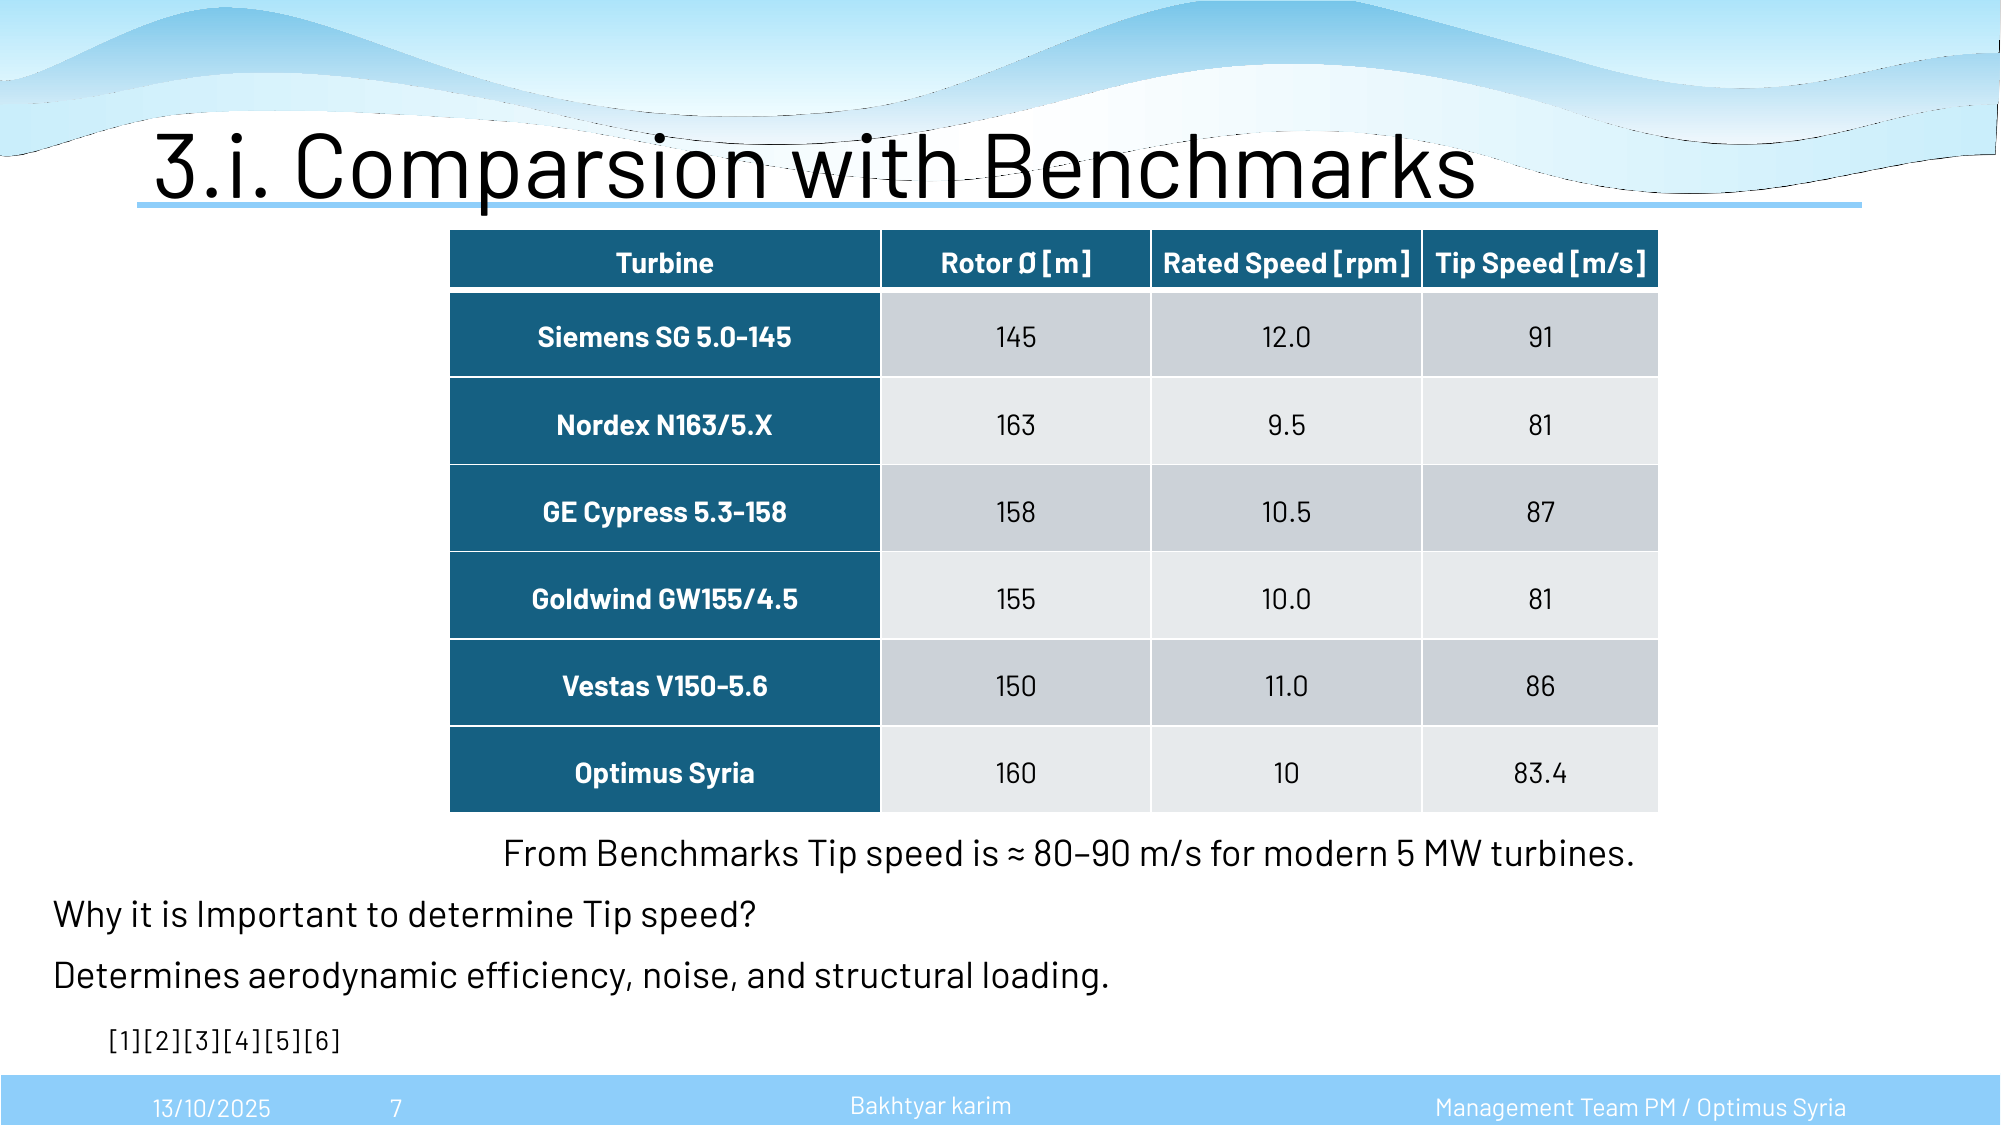

# 3.i. Comparsion with Benchmarks
| Turbine | Rotor Ø [m] | Rated Speed [rpm] | Tip Speed [m/s] |
| --- | --- | --- | --- |
| Siemens SG 5.0-145 | 145 | 12.0 | 91 |
| Nordex N163/5.X | 163 | 9.5 | 81 |
| GE Cypress 5.3-158 | 158 | 10.5 | 87 |
| Goldwind GW155/4.5 | 155 | 10.0 | 81 |
| Vestas V150-5.6 | 150 | 11.0 | 86 |
| Optimus Syria | 160 | 10 | 83.4 |
			From Benchmarks Tip speed is ≈ 80–90 m/s for modern 5 MW turbines.
Why it is Important to determine Tip speed?
Determines aerodynamic efficiency, noise, and structural loading.
[1] [2] [3] [4] [5] [6]
Bakhtyar karim
Management Team PM / Optimus Syria
13/10/2025
7